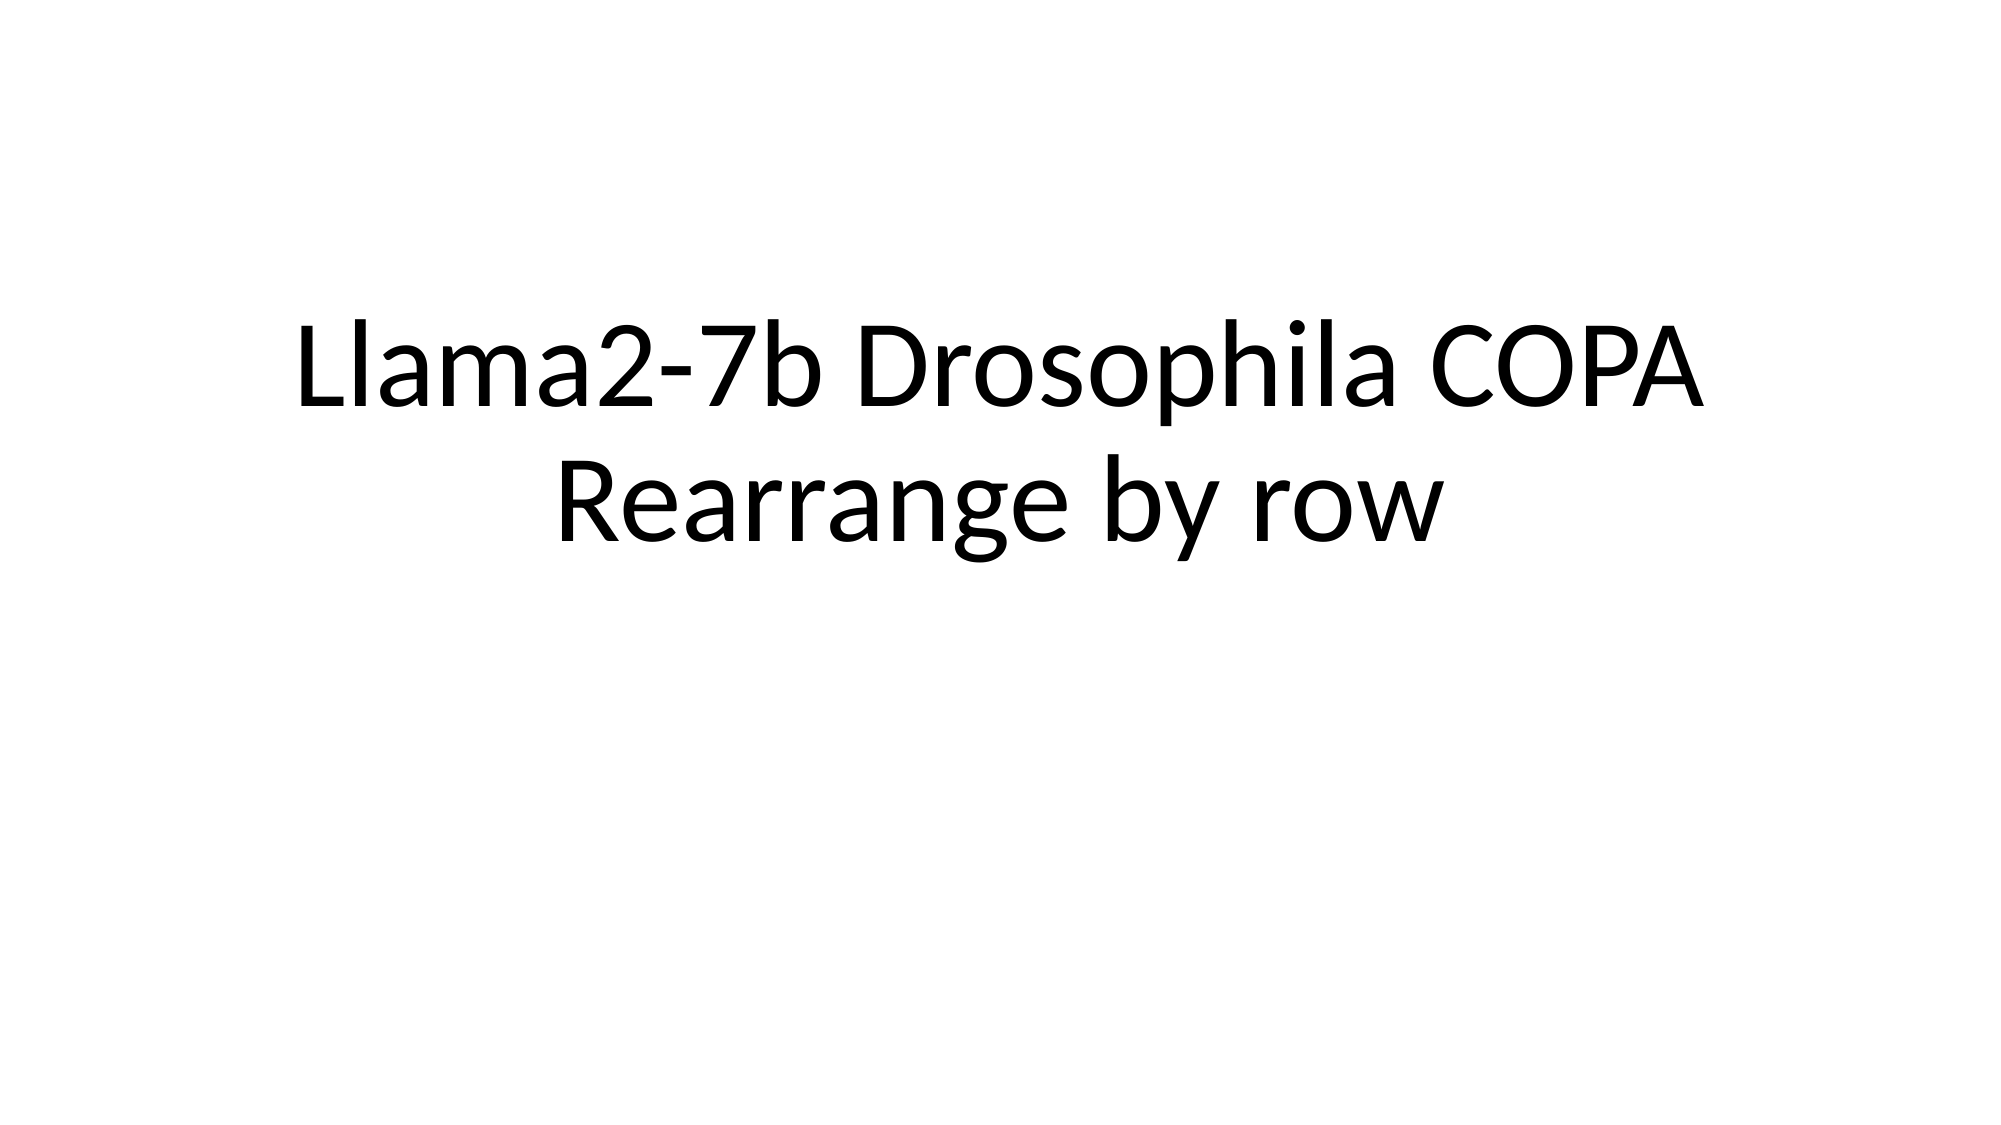

# Llama2-7b Drosophila COPA Rearrange by row